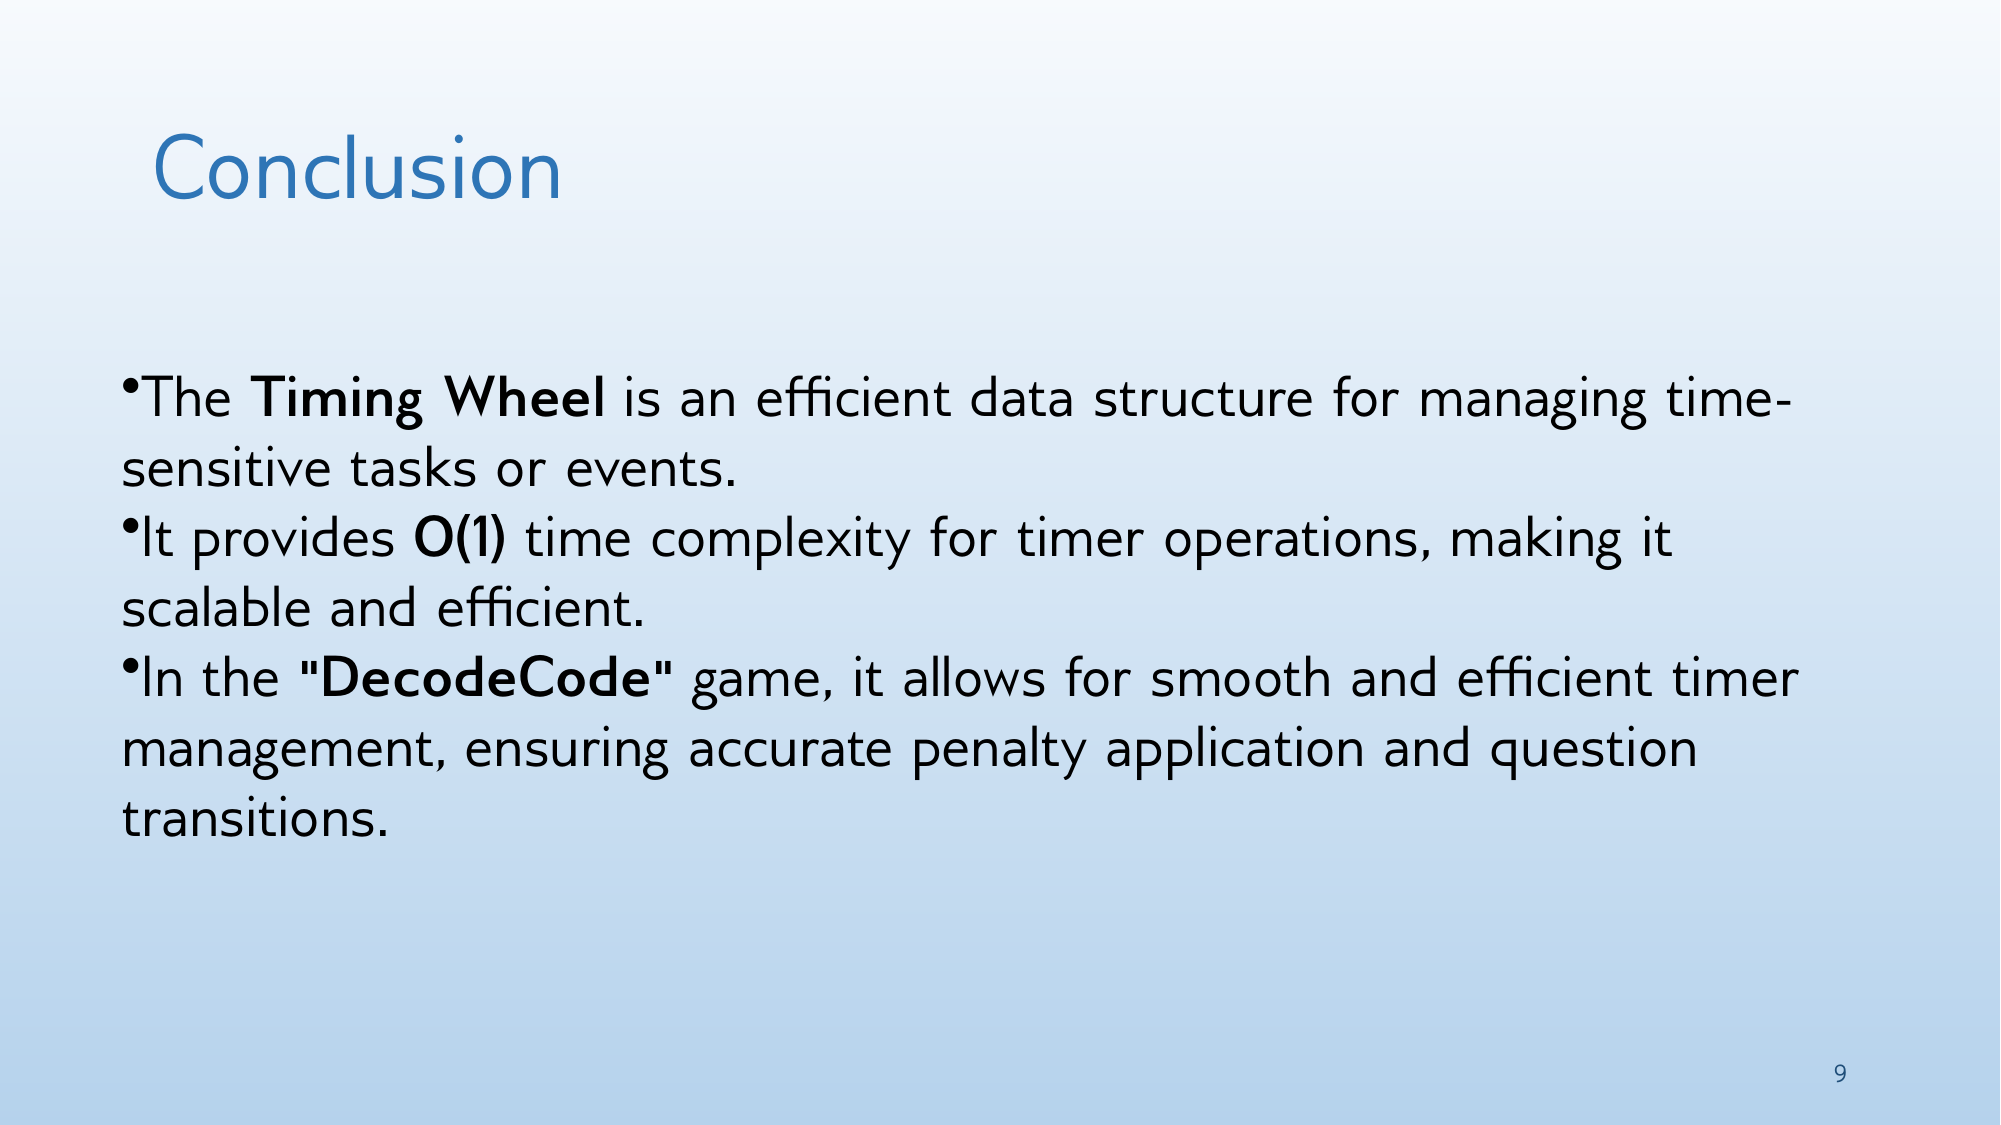

# Conclusion

The Timing Wheel is an efficient data structure for managing time-sensitive tasks or events.
It provides O(1) time complexity for timer operations, making it scalable and efficient.
In the "DecodeCode" game, it allows for smooth and efficient timer management, ensuring accurate penalty application and question transitions.

9